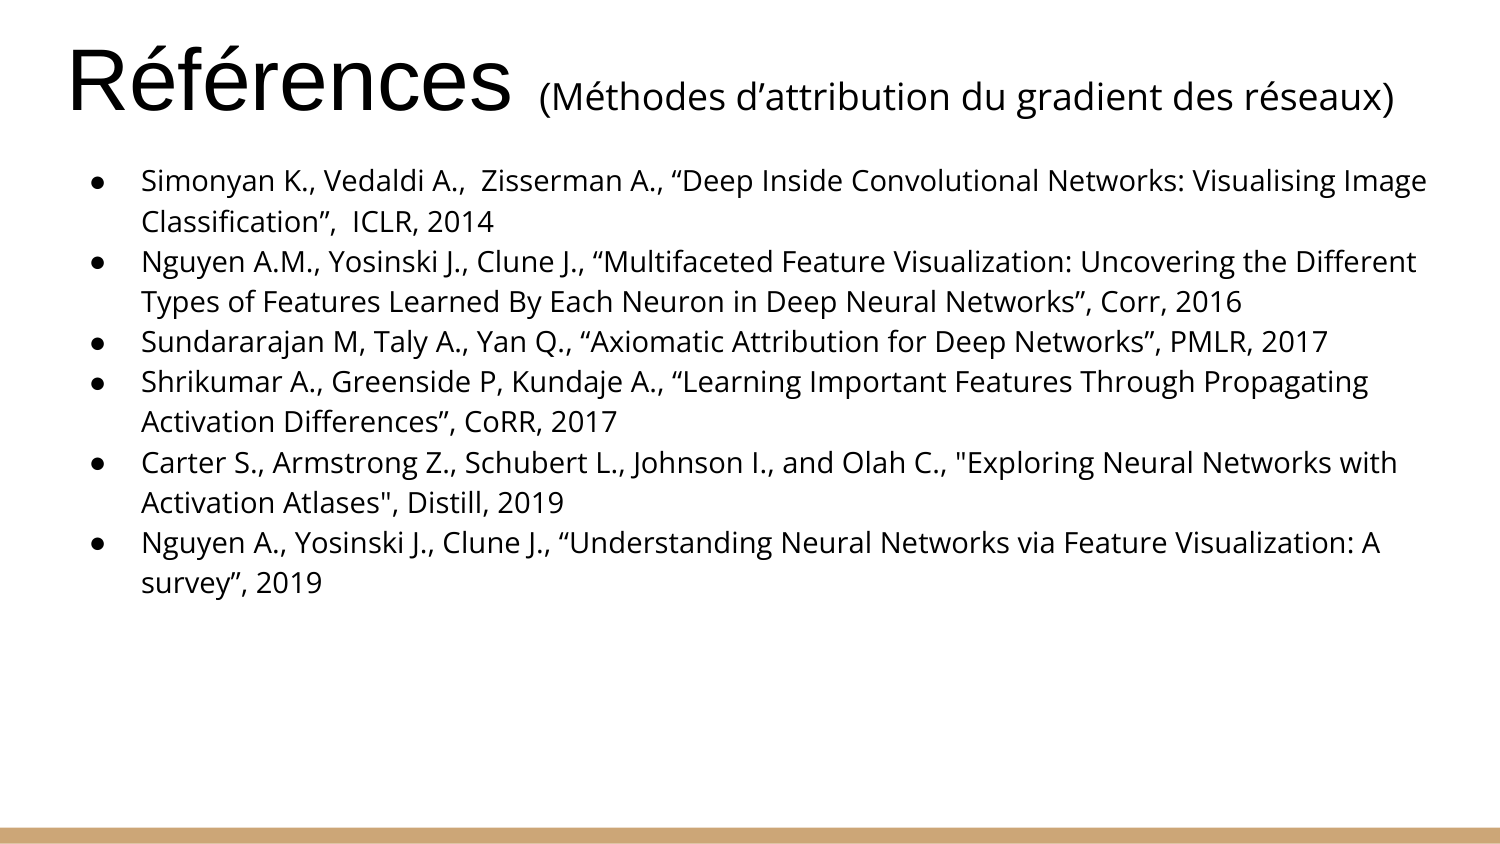

# Références (Méthodes d’attribution du gradient des réseaux)
Simonyan K., Vedaldi A.,  Zisserman A., “Deep Inside Convolutional Networks: Visualising Image Classification”,  ICLR, 2014
Nguyen A.M., Yosinski J., Clune J., “Multifaceted Feature Visualization: Uncovering the Different Types of Features Learned By Each Neuron in Deep Neural Networks”, Corr, 2016
Sundararajan M, Taly A., Yan Q., “Axiomatic Attribution for Deep Networks”, PMLR, 2017
Shrikumar A., Greenside P, Kundaje A., “Learning Important Features Through Propagating Activation Differences”, CoRR, 2017
Carter S., Armstrong Z., Schubert L., Johnson I., and Olah C., "Exploring Neural Networks with Activation Atlases", Distill, 2019
Nguyen A., Yosinski J., Clune J., “Understanding Neural Networks via Feature Visualization: A survey”, 2019